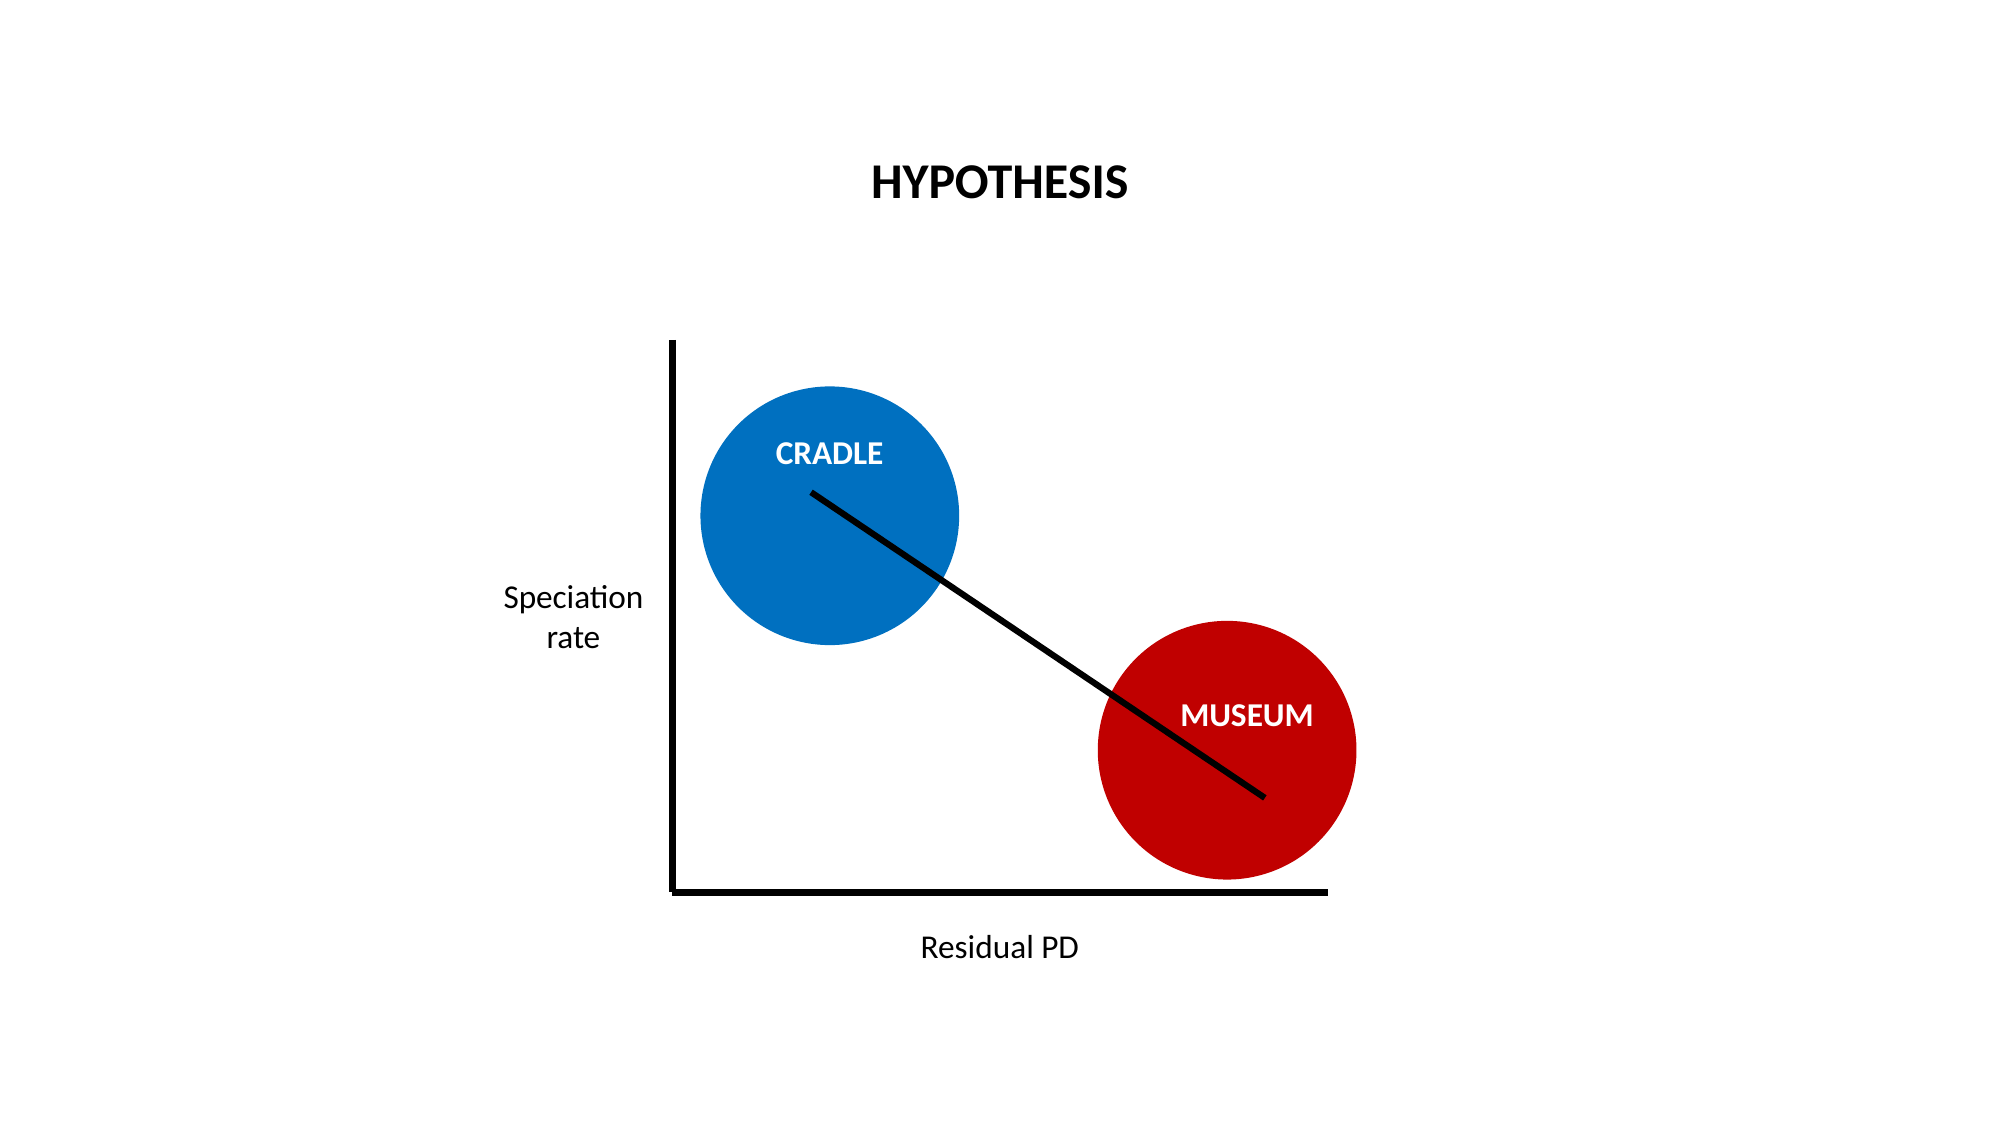

HYPOTHESIS

CRADLE
Speciation rate

MUSEUM
Residual PD